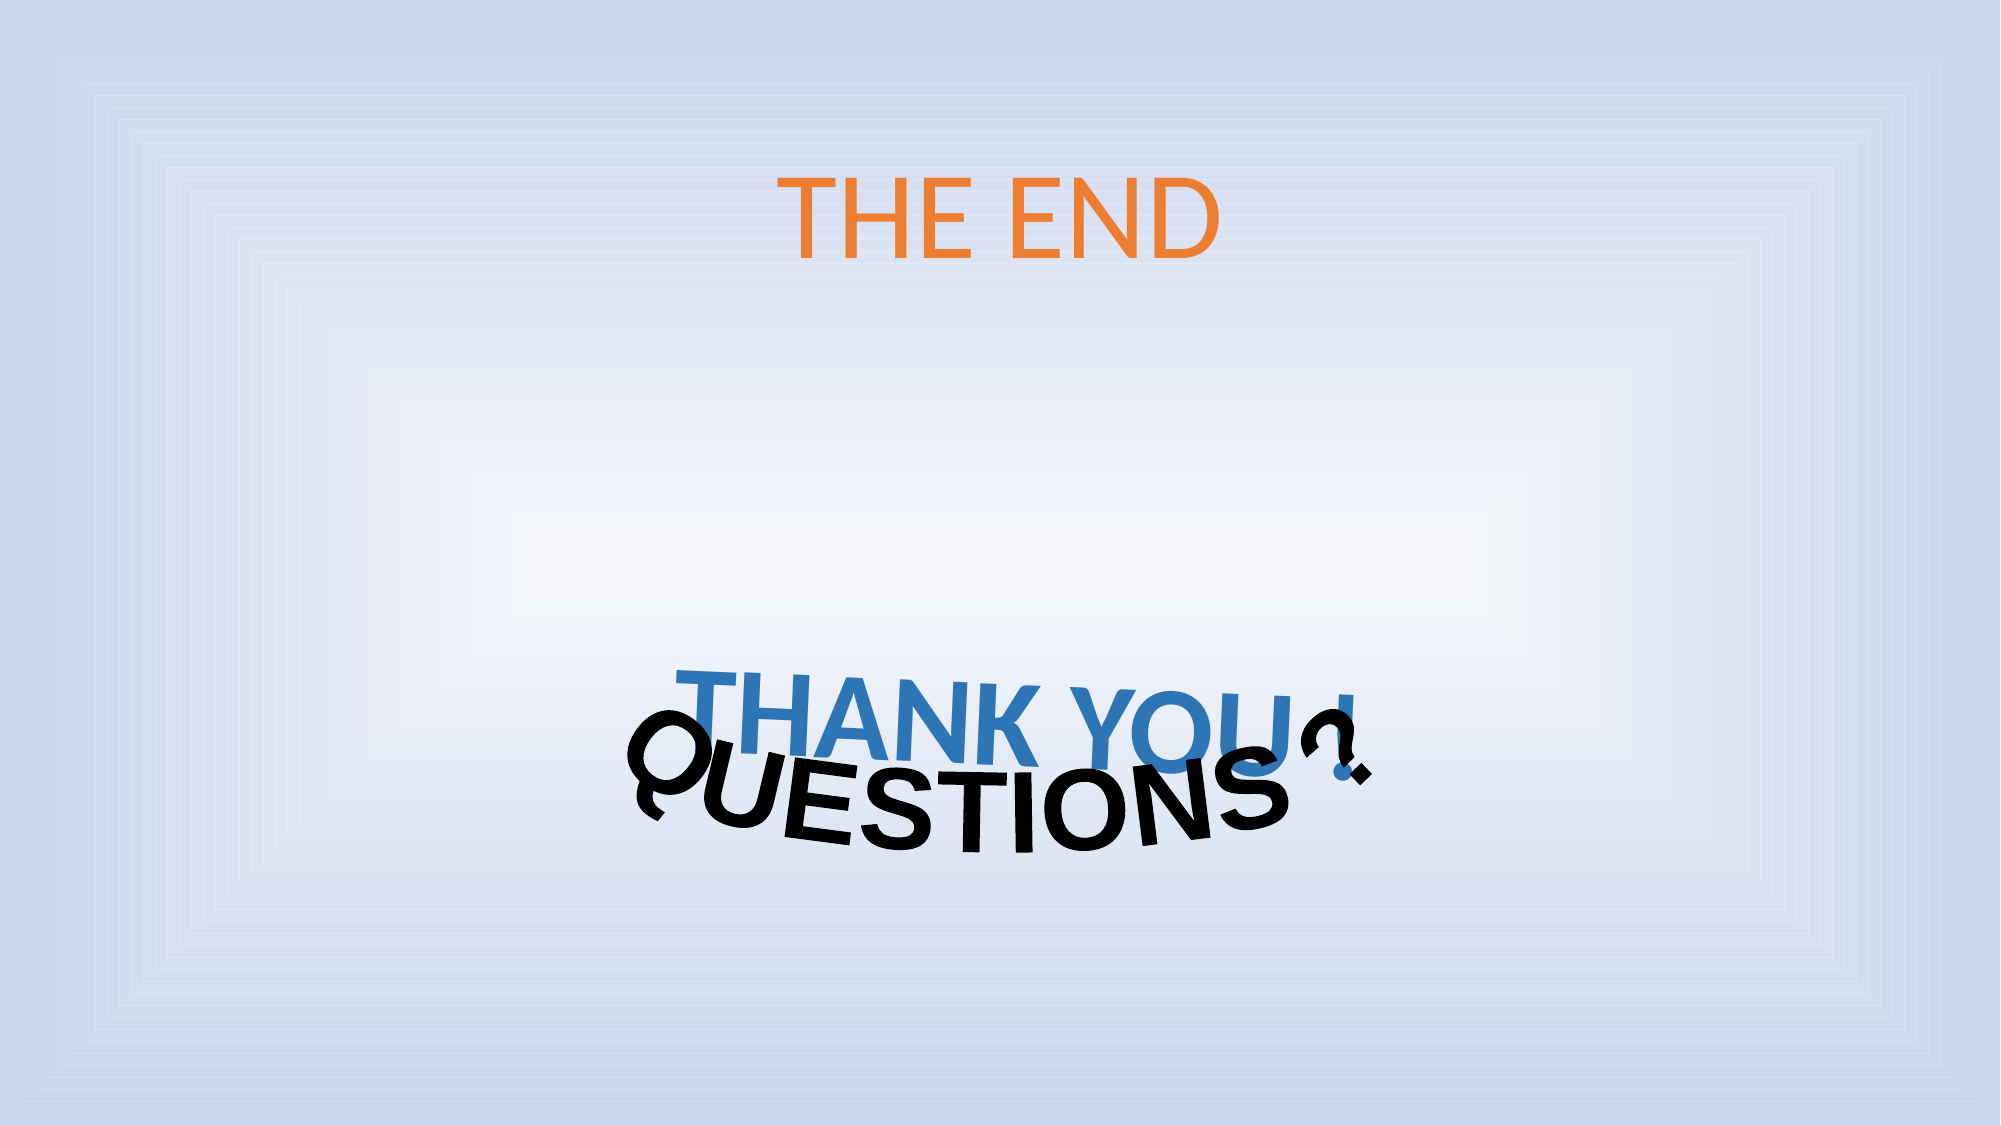

# THE END
THANK YOU !

QUESTIONS ?